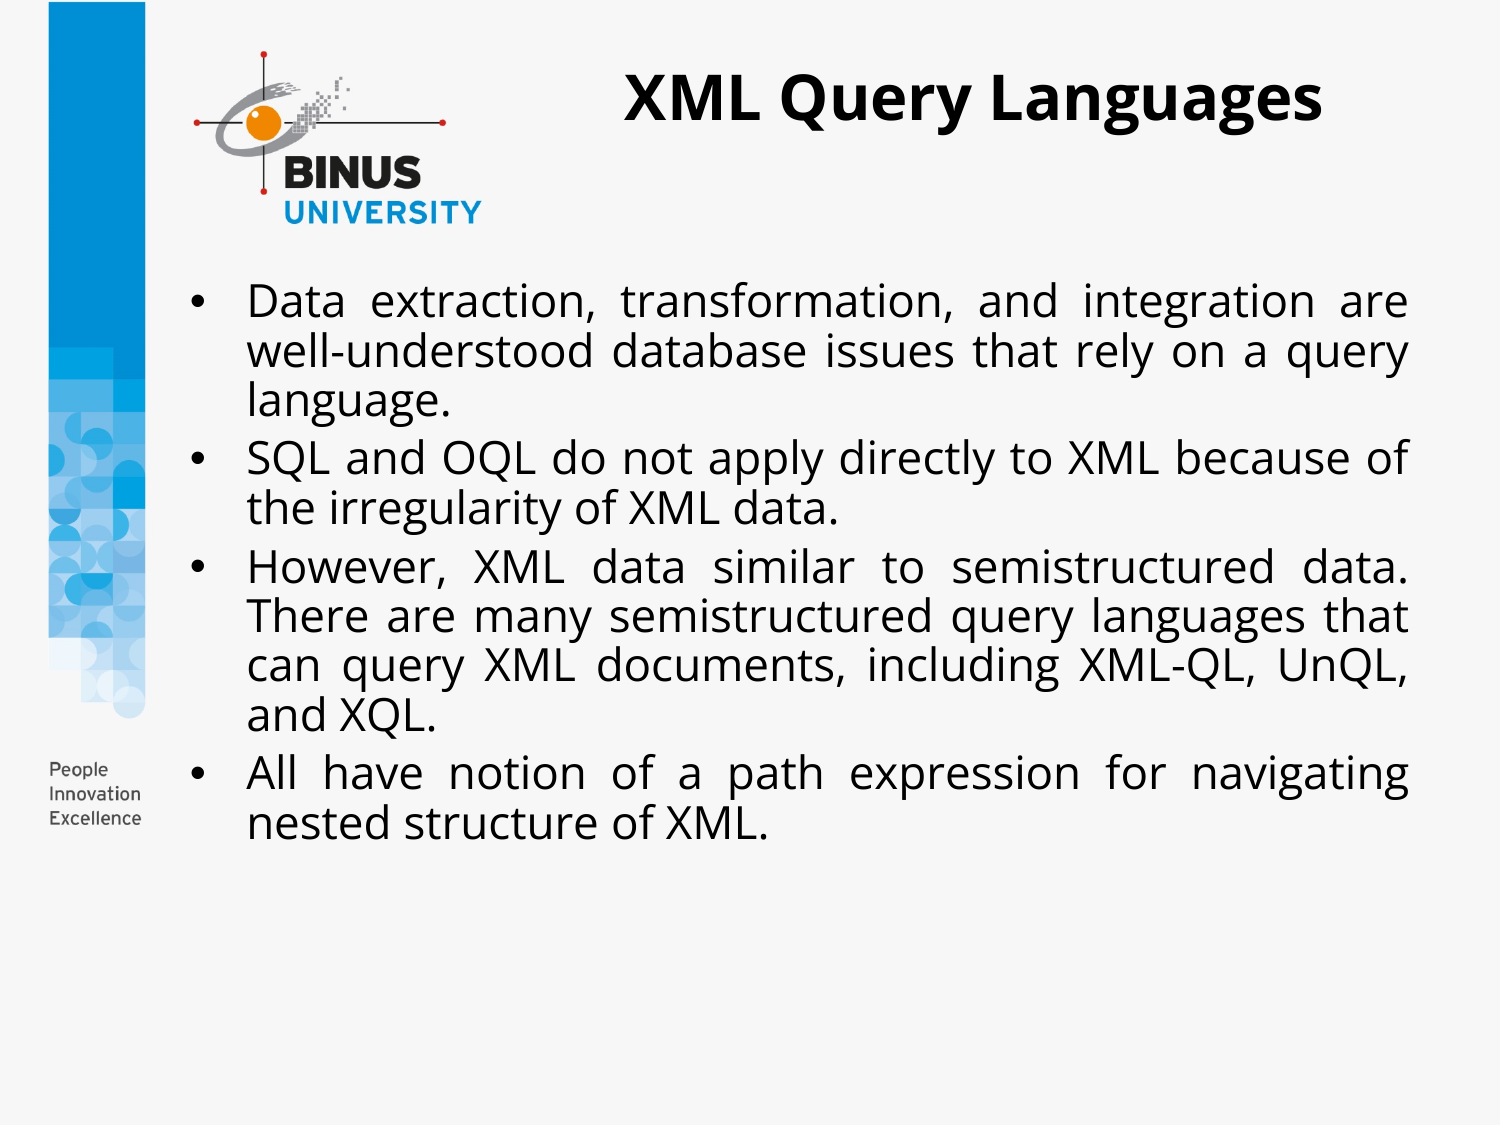

# XML Query Languages
Data extraction, transformation, and integration are well-understood database issues that rely on a query language.
SQL and OQL do not apply directly to XML because of the irregularity of XML data.
However, XML data similar to semistructured data. There are many semistructured query languages that can query XML documents, including XML-QL, UnQL, and XQL.
All have notion of a path expression for navigating nested structure of XML.